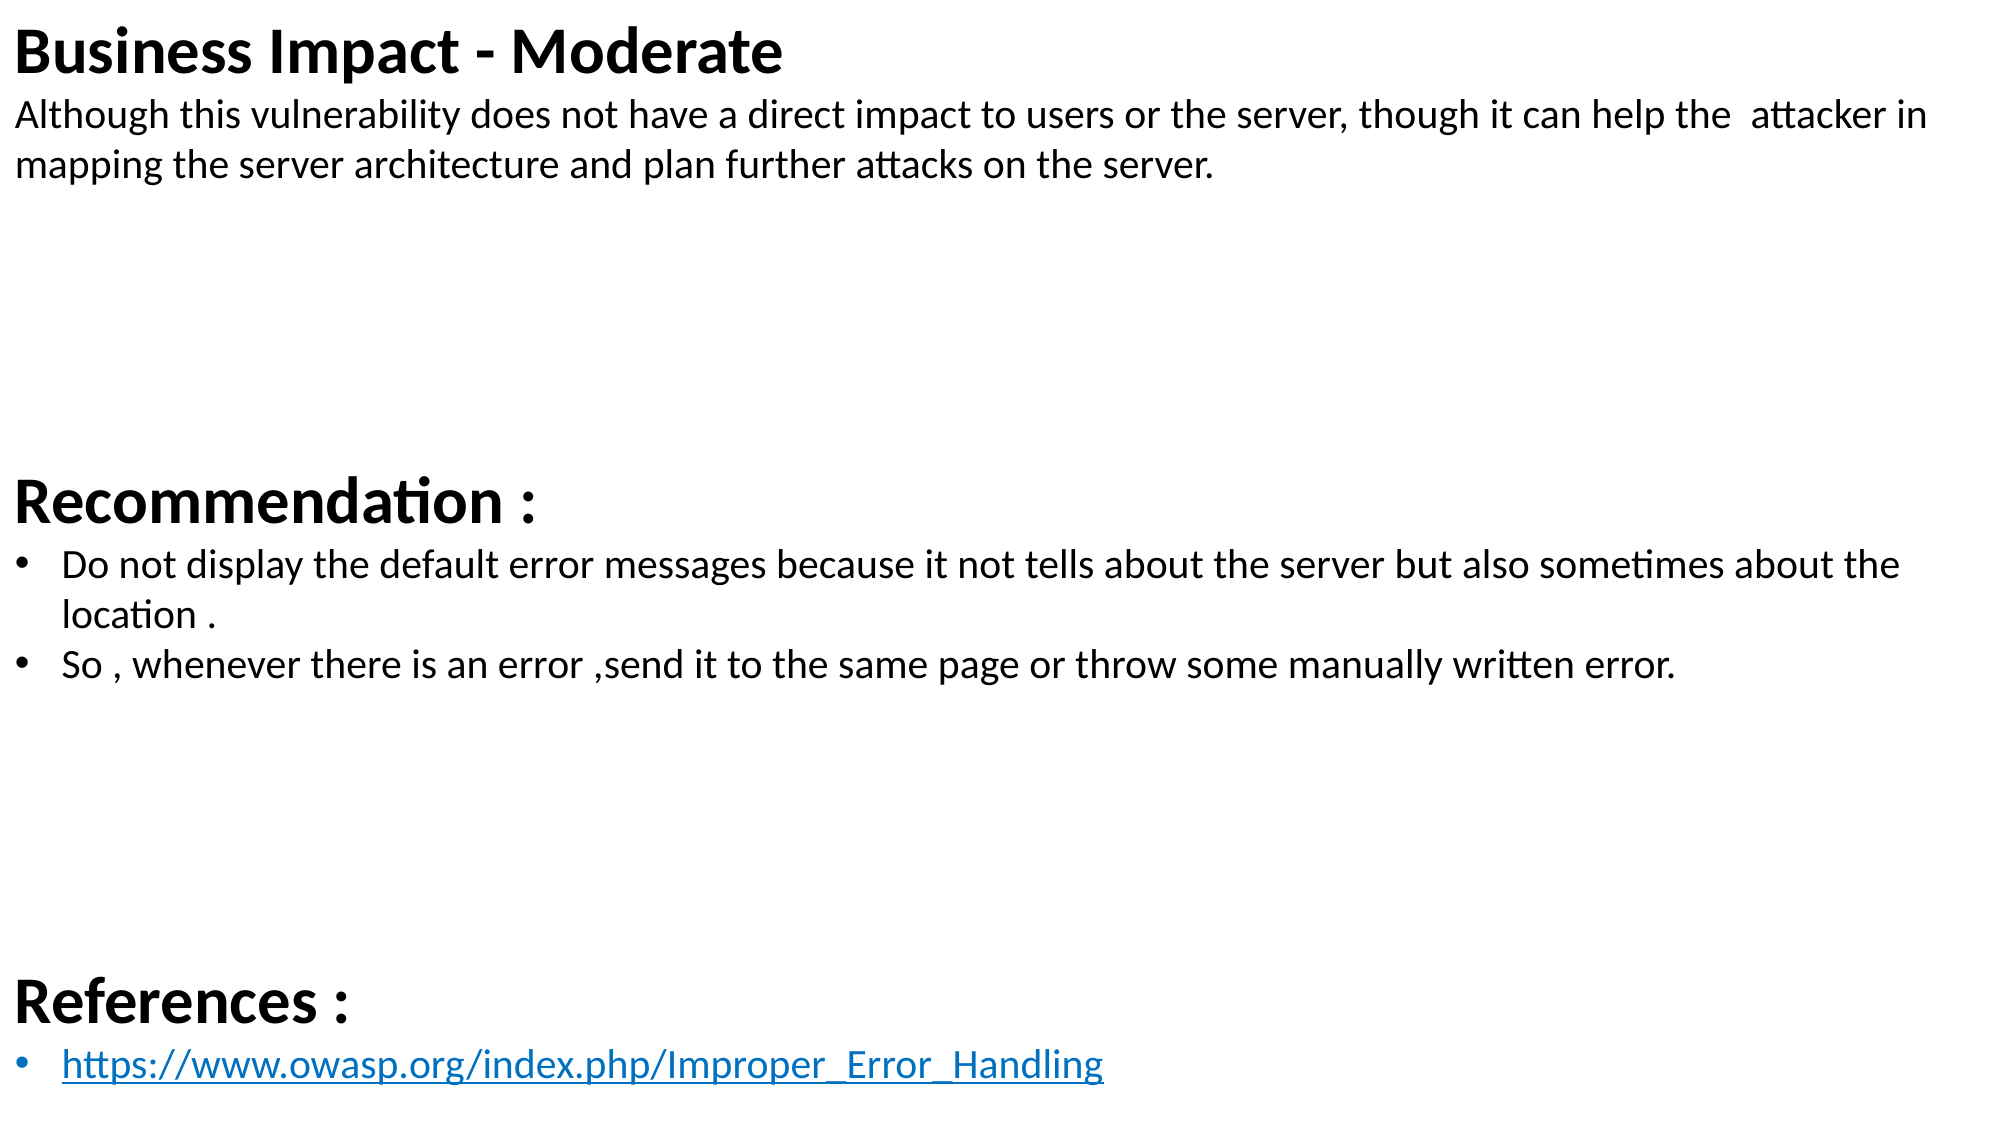

Business Impact - Moderate
Although this vulnerability does not have a direct impact to users or the server, though it can help the  attacker in mapping the server architecture and plan further attacks on the server.

Recommendation :
Do not display the default error messages because it not tells about the server but also sometimes about the  location .
So , whenever there is an error ,send it to the same page or throw some manually written error.

References :
https://www.owasp.org/index.php/Improper_Error_Handling